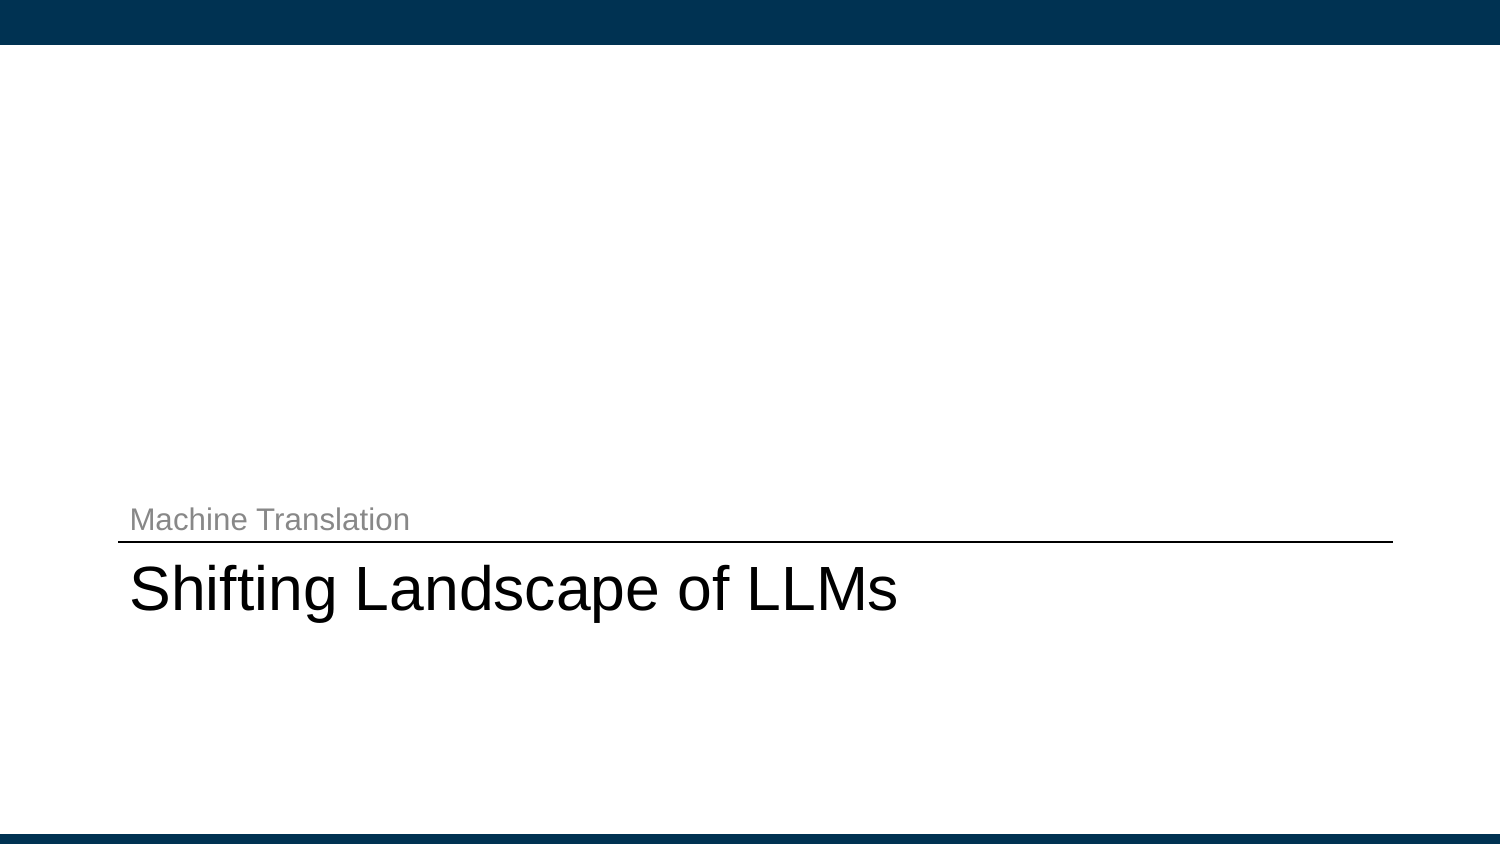

Machine Translation
# Shifting Landscape of LLMs